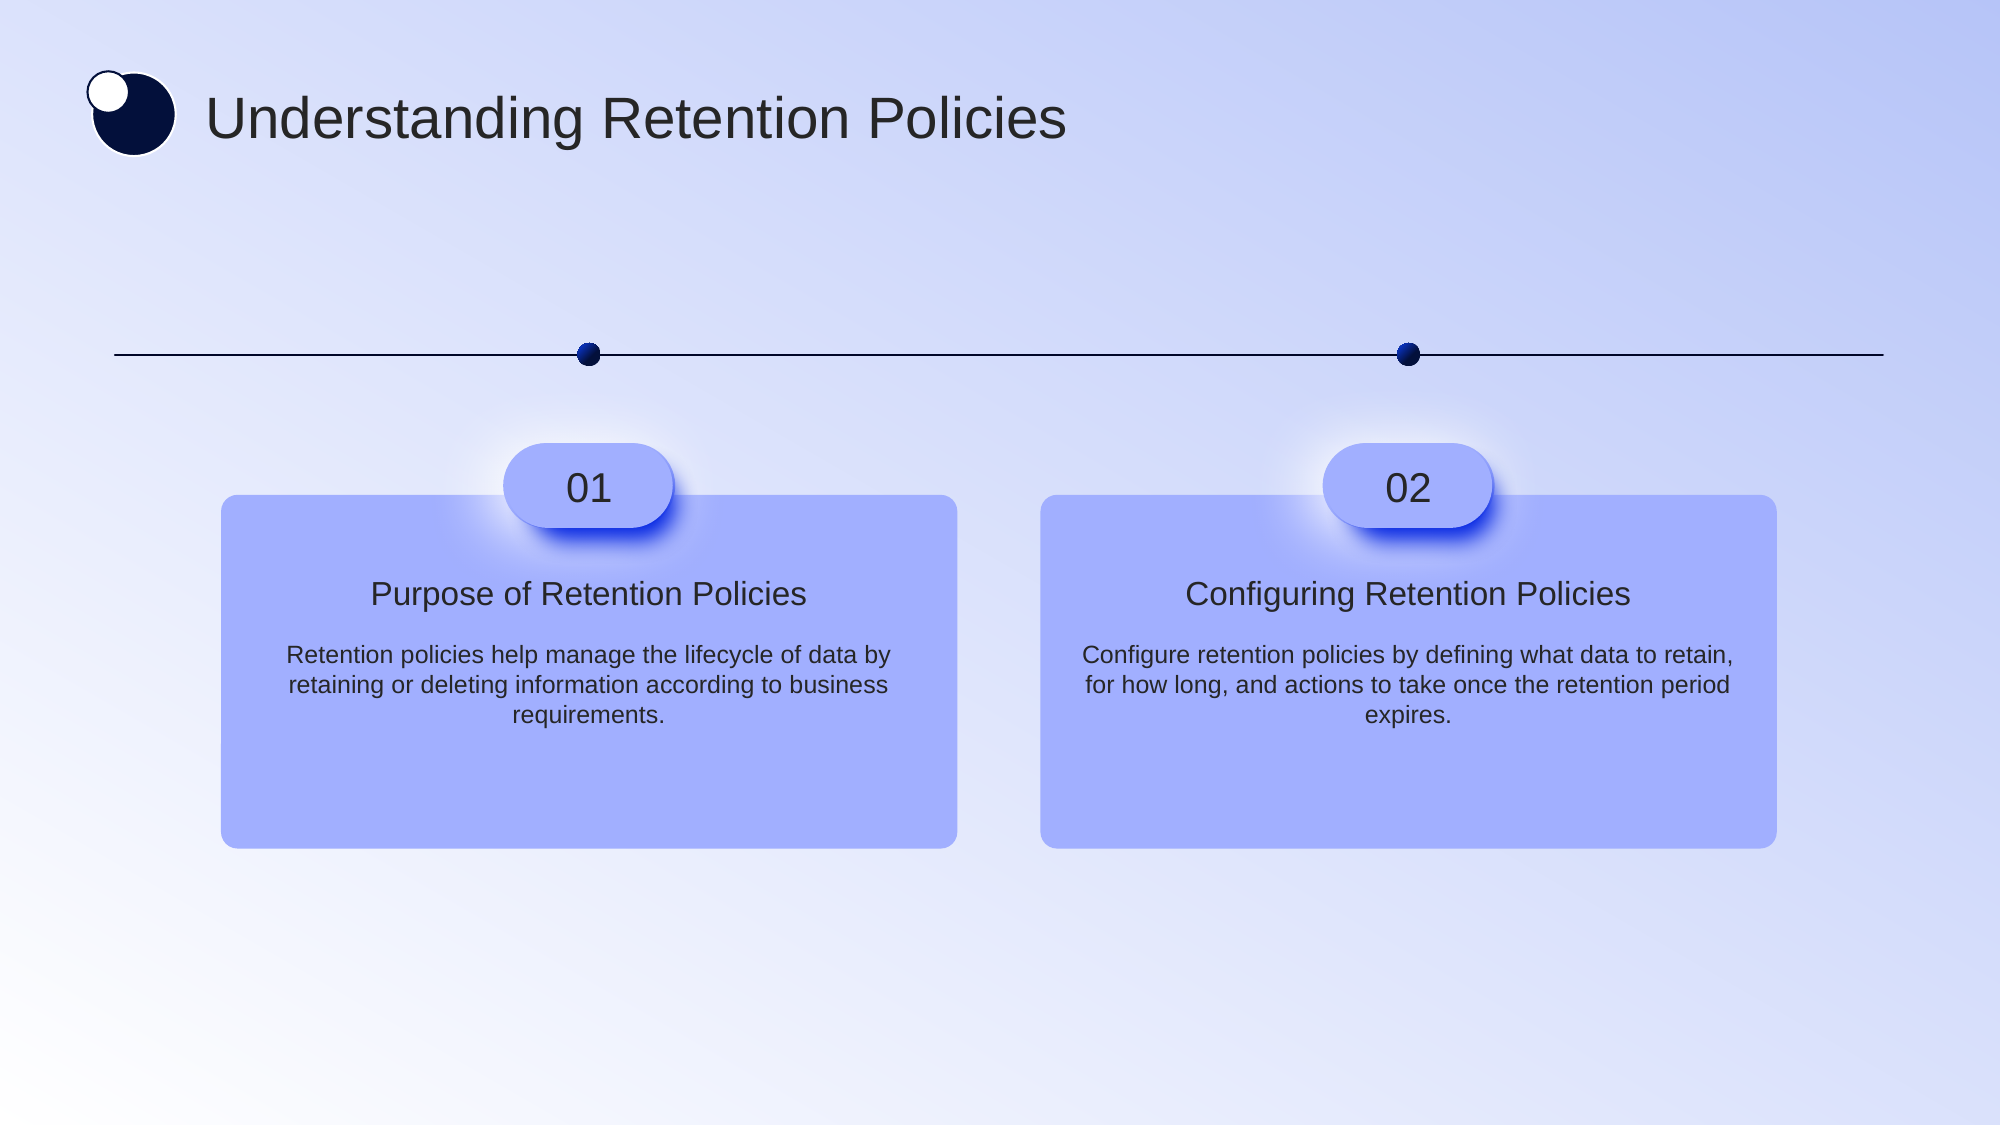

Understanding Retention Policies

01
02

Purpose of Retention Policies
Configuring Retention Policies
Retention policies help manage the lifecycle of data by retaining or deleting information according to business requirements.
Configure retention policies by defining what data to retain, for how long, and actions to take once the retention period expires.